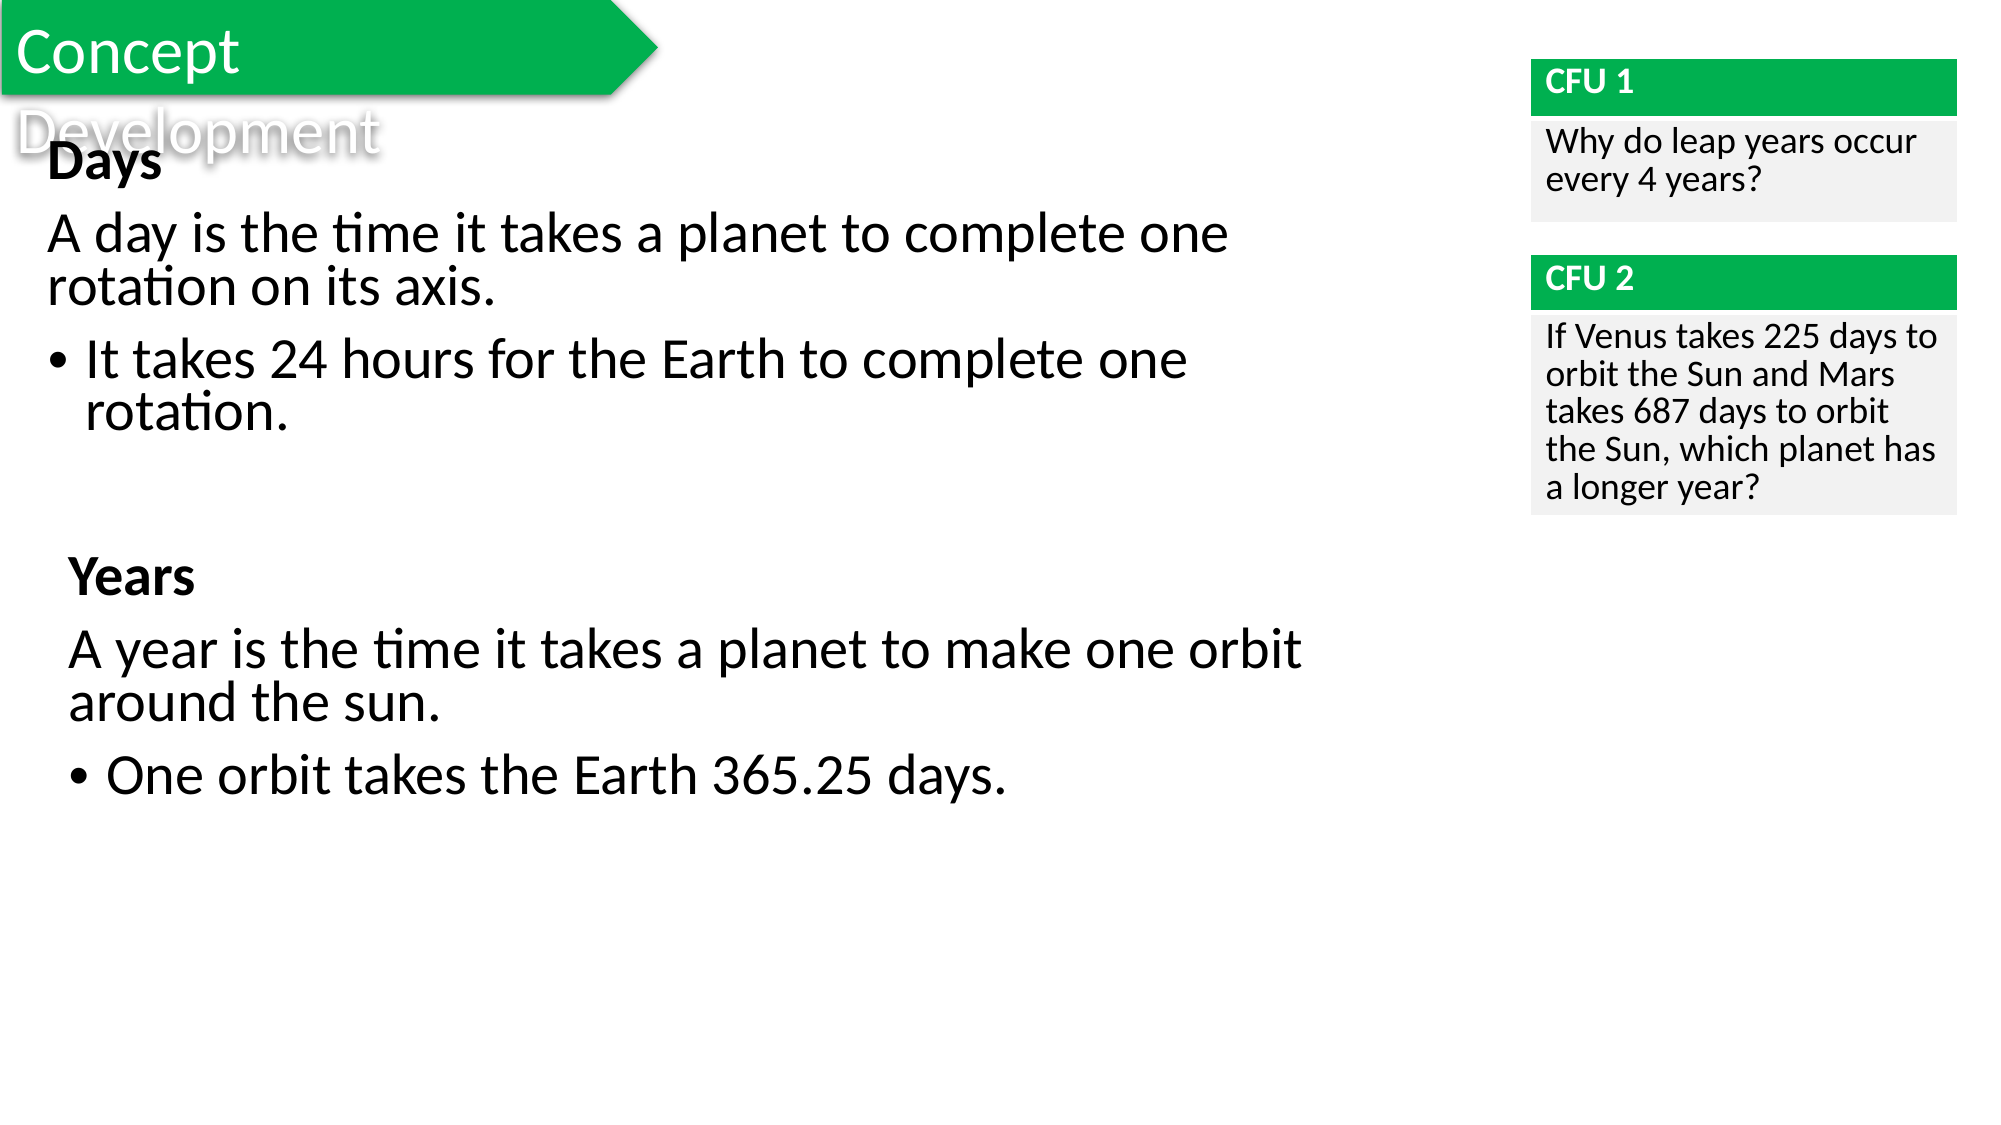

Concept Development
| CFU 1 |
| --- |
| Why do leap years occur every 4 years? |
Days
A day is the time it takes a planet to complete one rotation on its axis.
It takes 24 hours for the Earth to complete one rotation.

| CFU 2 |
| --- |
| If Venus takes 225 days to orbit the Sun and Mars takes 687 days to orbit the Sun, which planet has a longer year? |
Years
A year is the time it takes a planet to make one orbit around the sun.
One orbit takes the Earth 365.25 days.